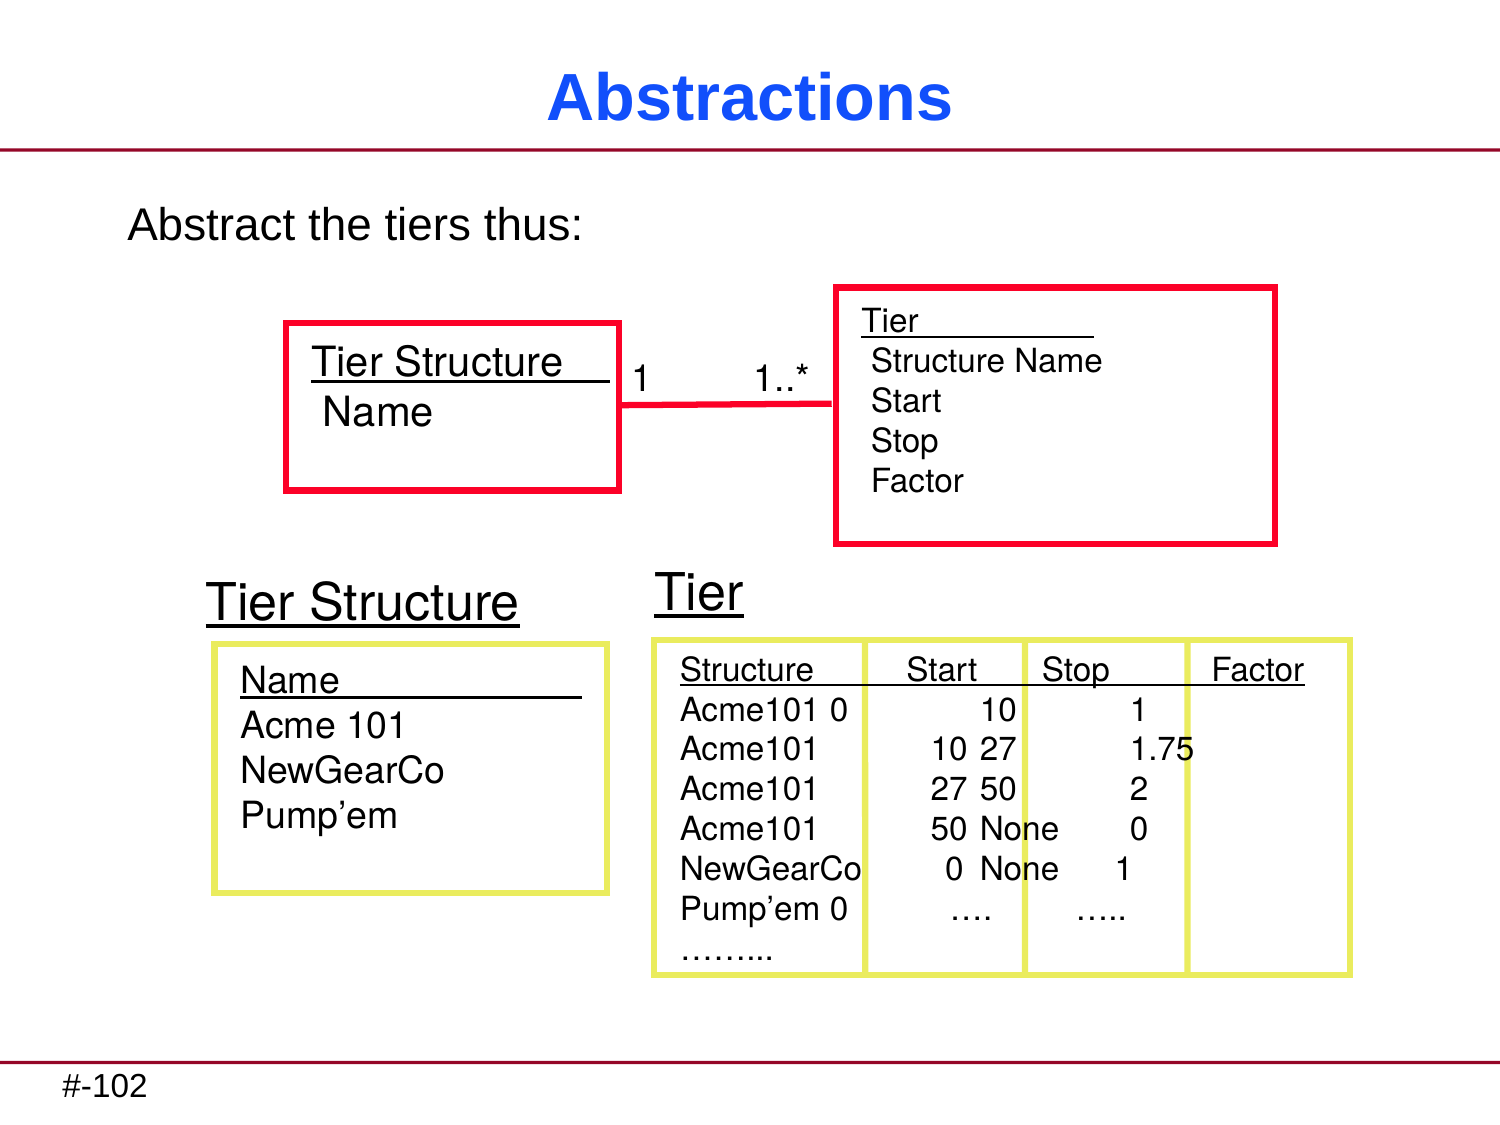

# Abstractions
Abstract the tiers thus:

Tier
 Structure Name
 Start
 Stop
 Factor
Tier Structure
 Name
1
1..*

Tier
Tier Structure

Structure          Start       Stop           Factor
Acme101	0	10	1
Acme101            10	27	1.75
Acme101            27	50	2
Acme101            50	None	0
NewGearCo         0	None      1
Pump’em	0           ….         …..
……...
Name
Acme 101
NewGearCo
Pump’em